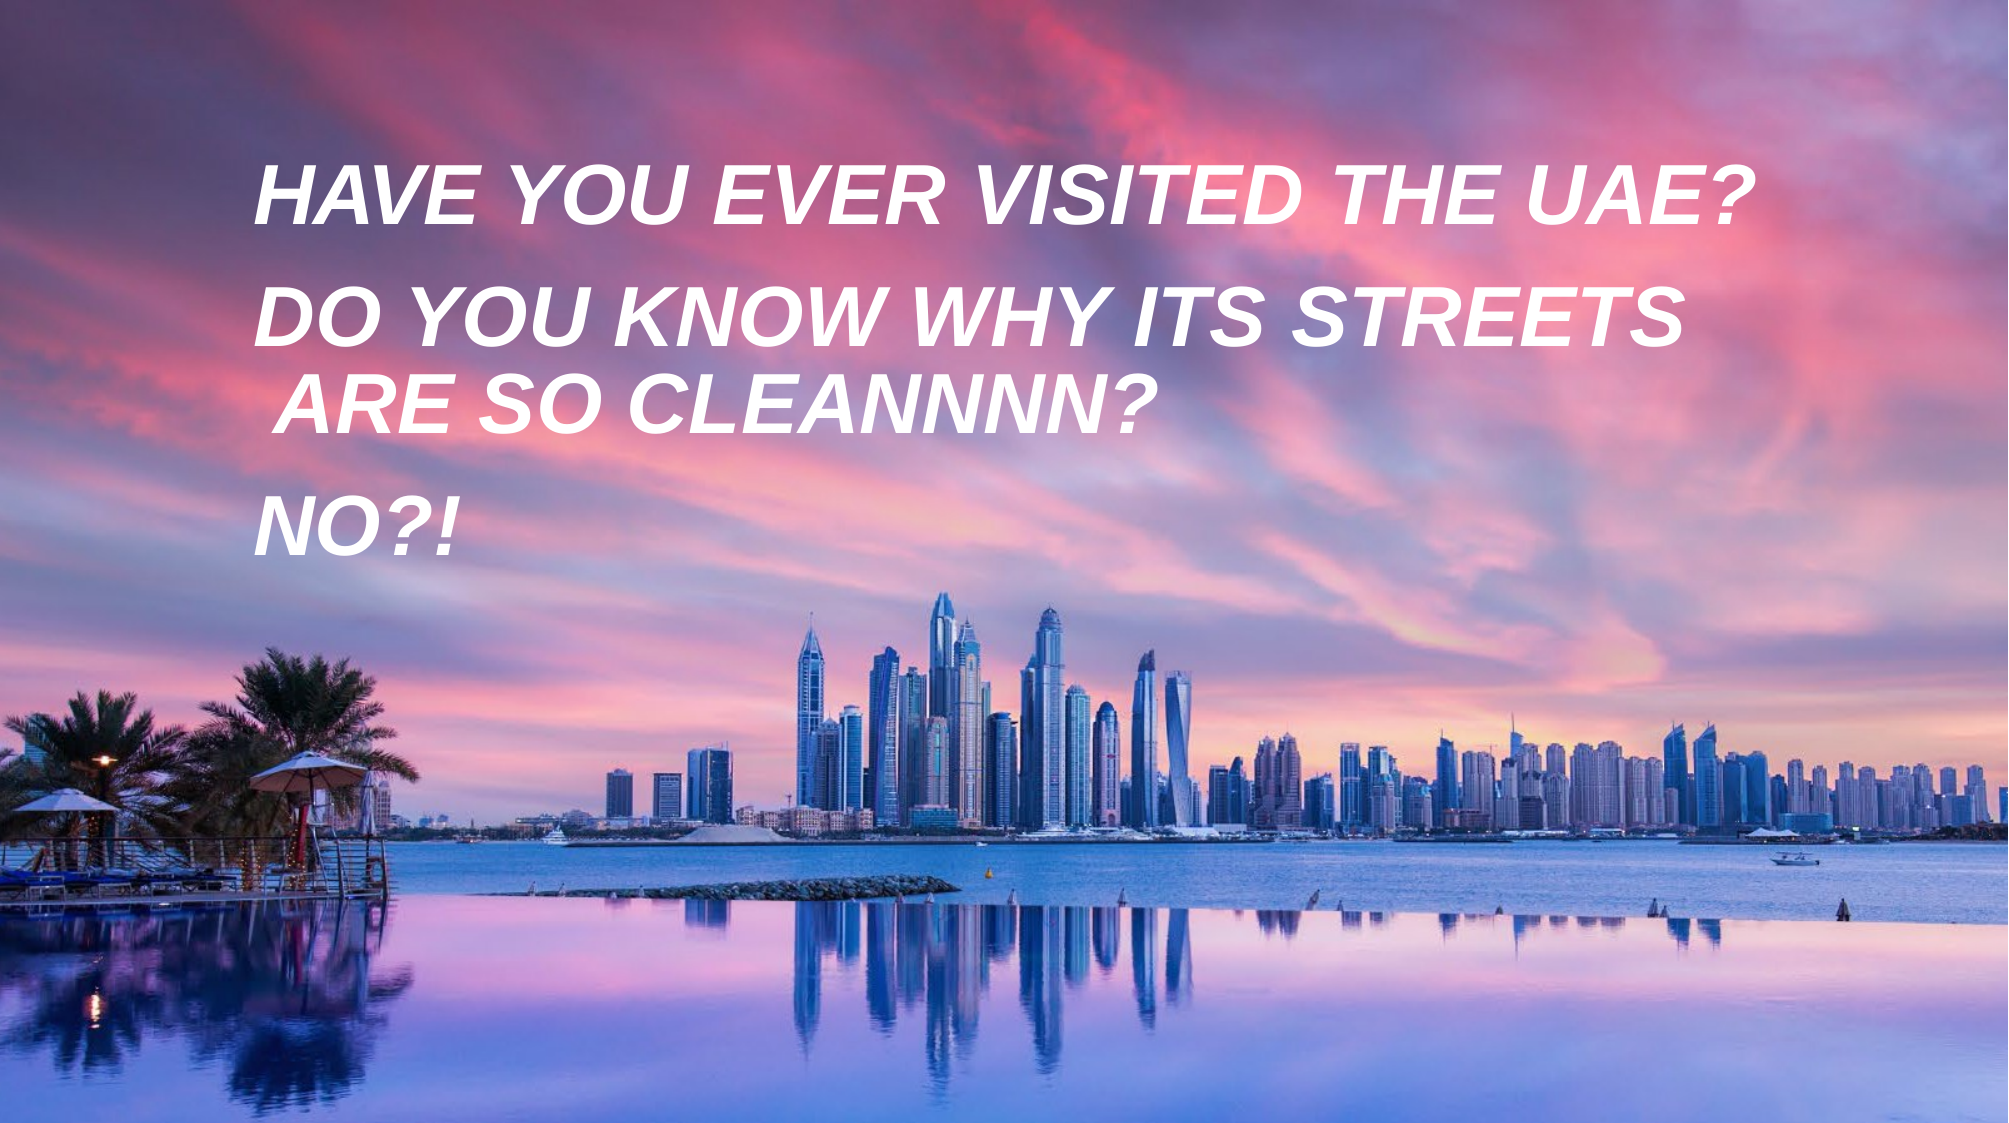

HAVE YOU EVER VISITED THE UAE?
DO YOU KNOW WHY ITS STREETS  ARE SO CLEANNNN?
NO?!